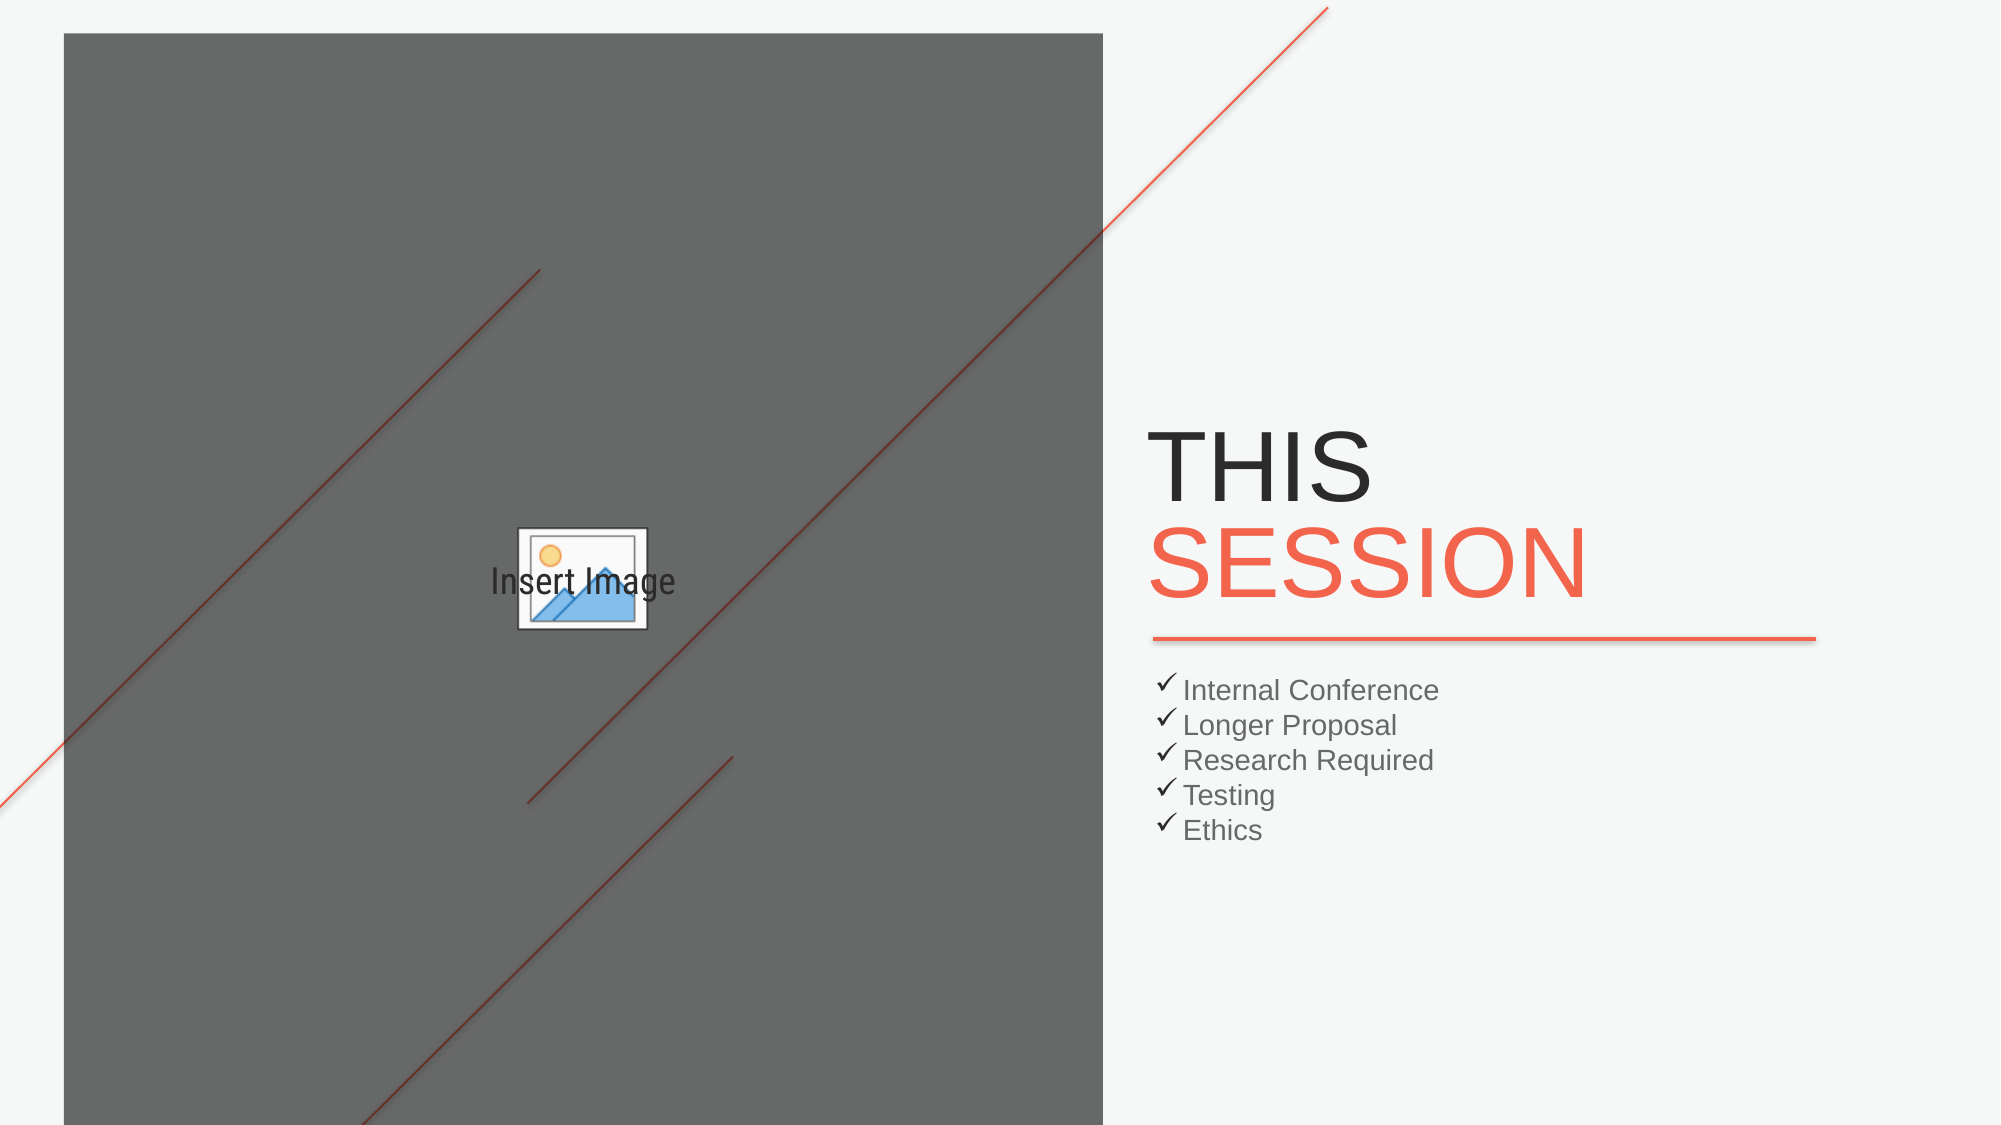

THIS
SESSION
Internal Conference
Longer Proposal
Research Required
Testing
Ethics